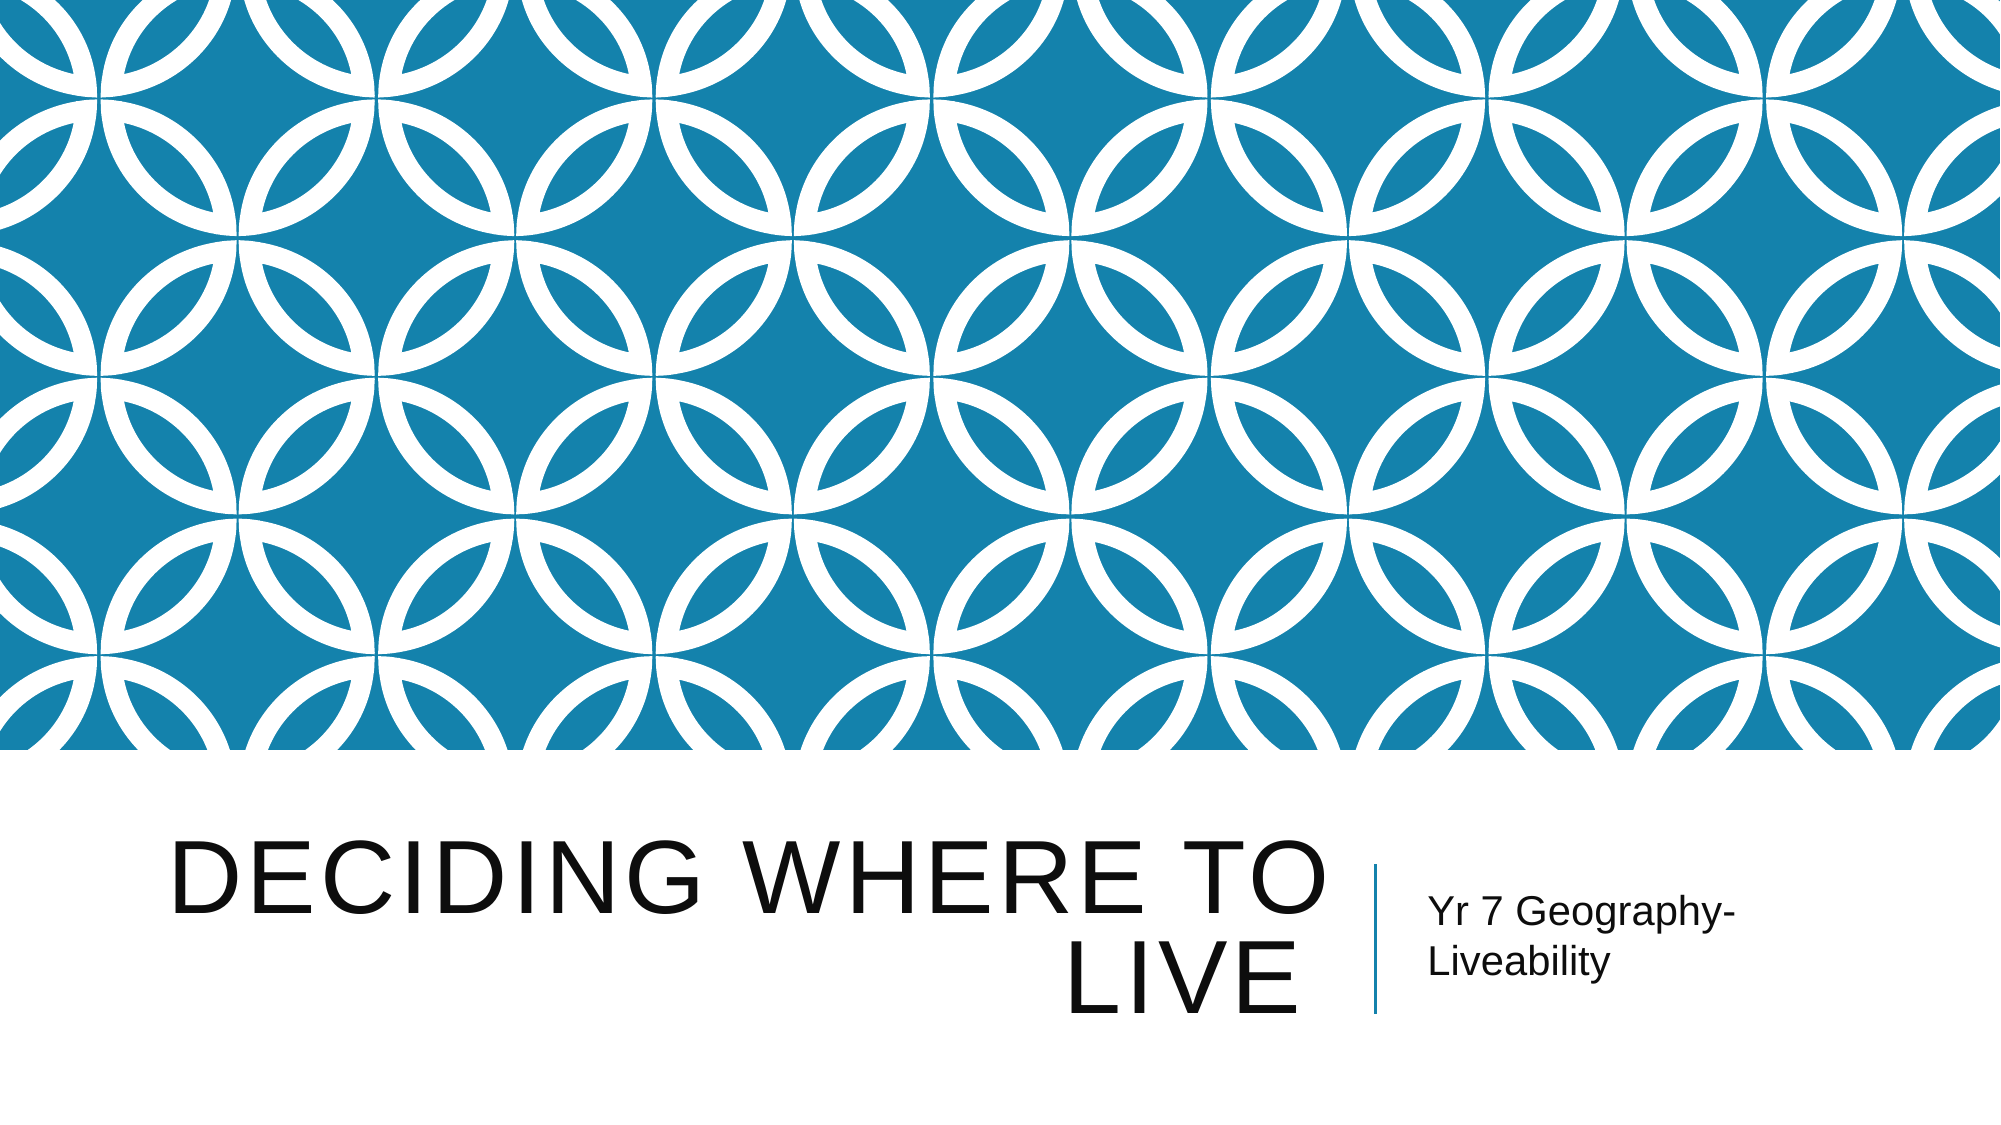

# Deciding where to live
Yr 7 Geography- Liveability